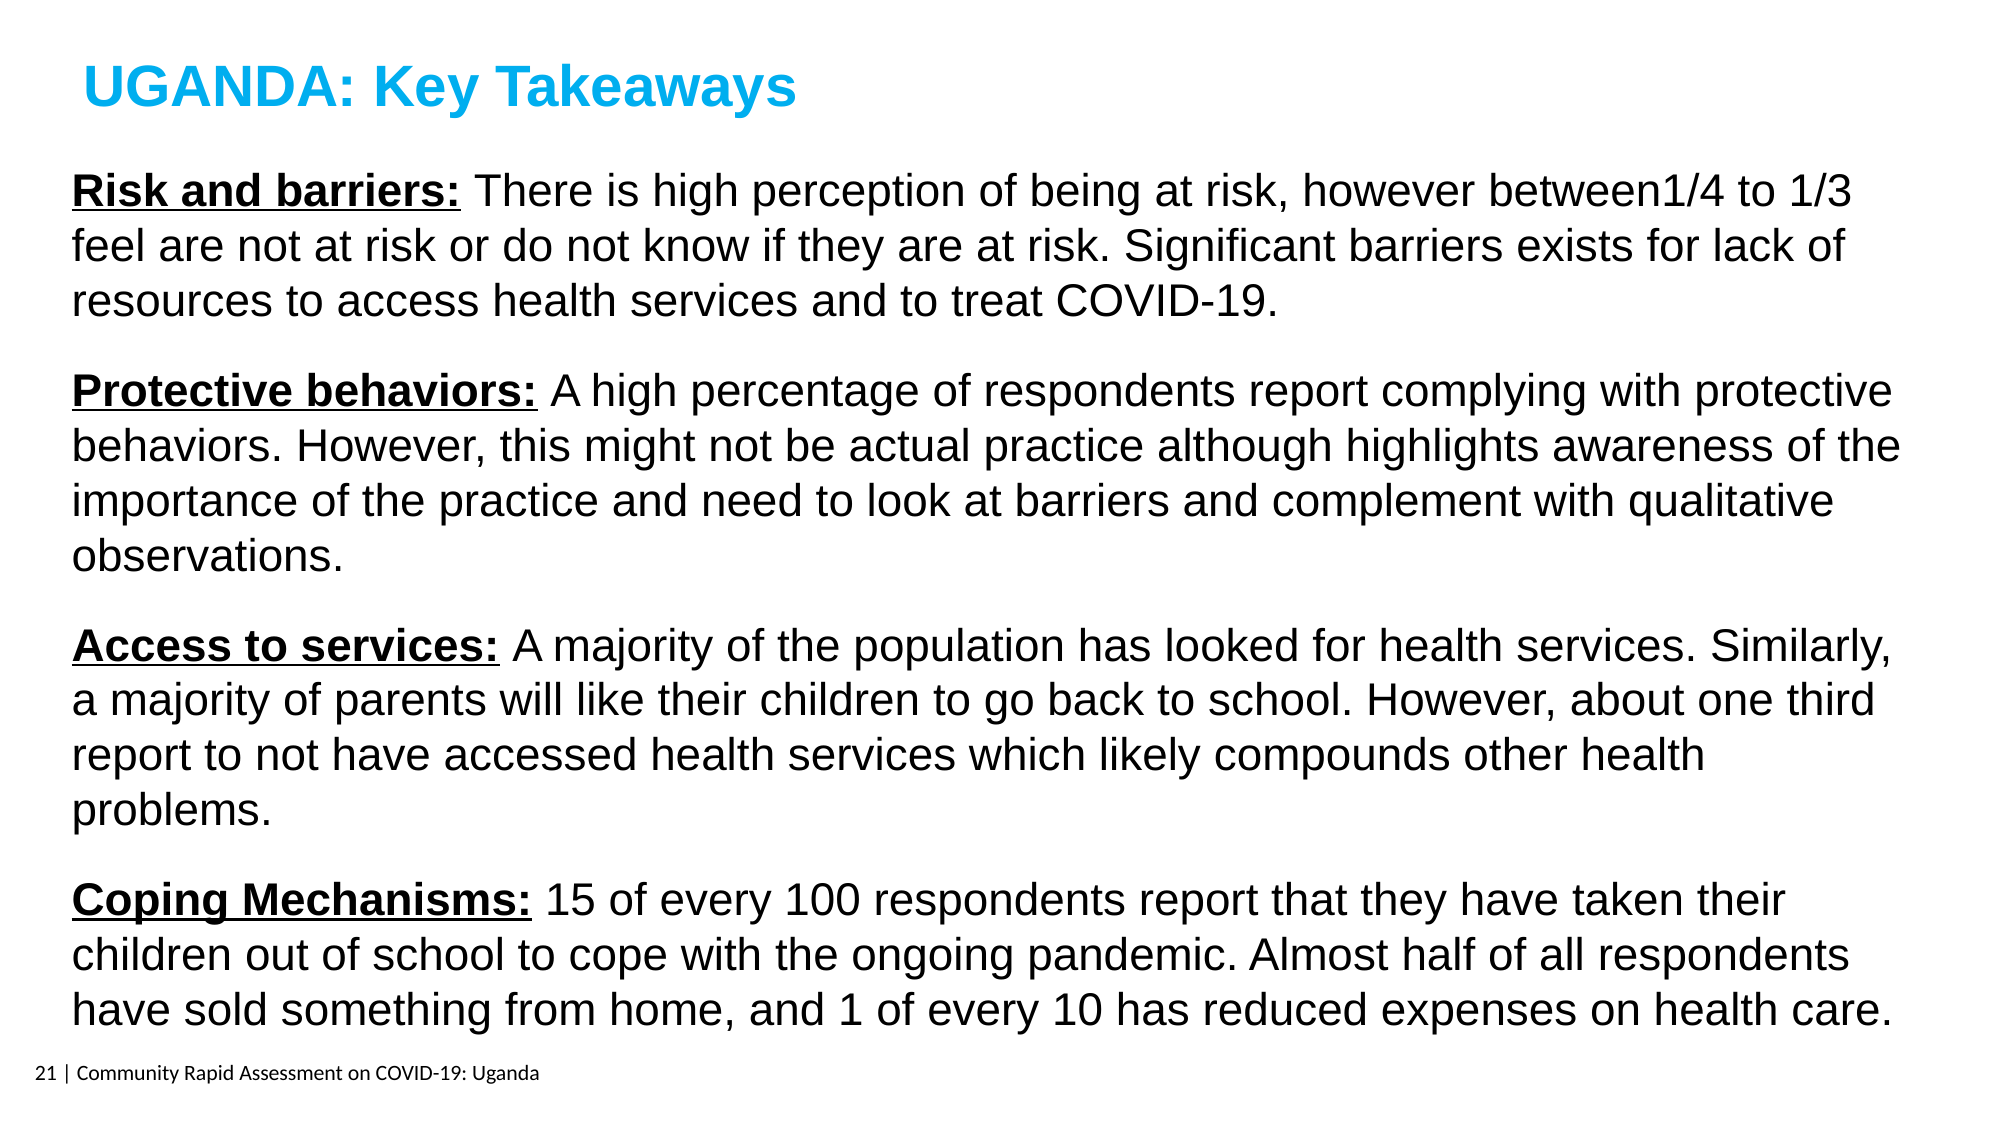

UGANDA: Key Takeaways
Risk and barriers: There is high perception of being at risk, however between1/4 to 1/3 feel are not at risk or do not know if they are at risk. Significant barriers exists for lack of resources to access health services and to treat COVID-19.

Protective behaviors: A high percentage of respondents report complying with protective behaviors. However, this might not be actual practice although highlights awareness of the importance of the practice and need to look at barriers and complement with qualitative observations.

Access to services: A majority of the population has looked for health services. Similarly, a majority of parents will like their children to go back to school. However, about one third report to not have accessed health services which likely compounds other health problems.

Coping Mechanisms: 15 of every 100 respondents report that they have taken their children out of school to cope with the ongoing pandemic. Almost half of all respondents have sold something from home, and 1 of every 10 has reduced expenses on health care.

21 | Community Rapid Assessment on COVID-19: Uganda